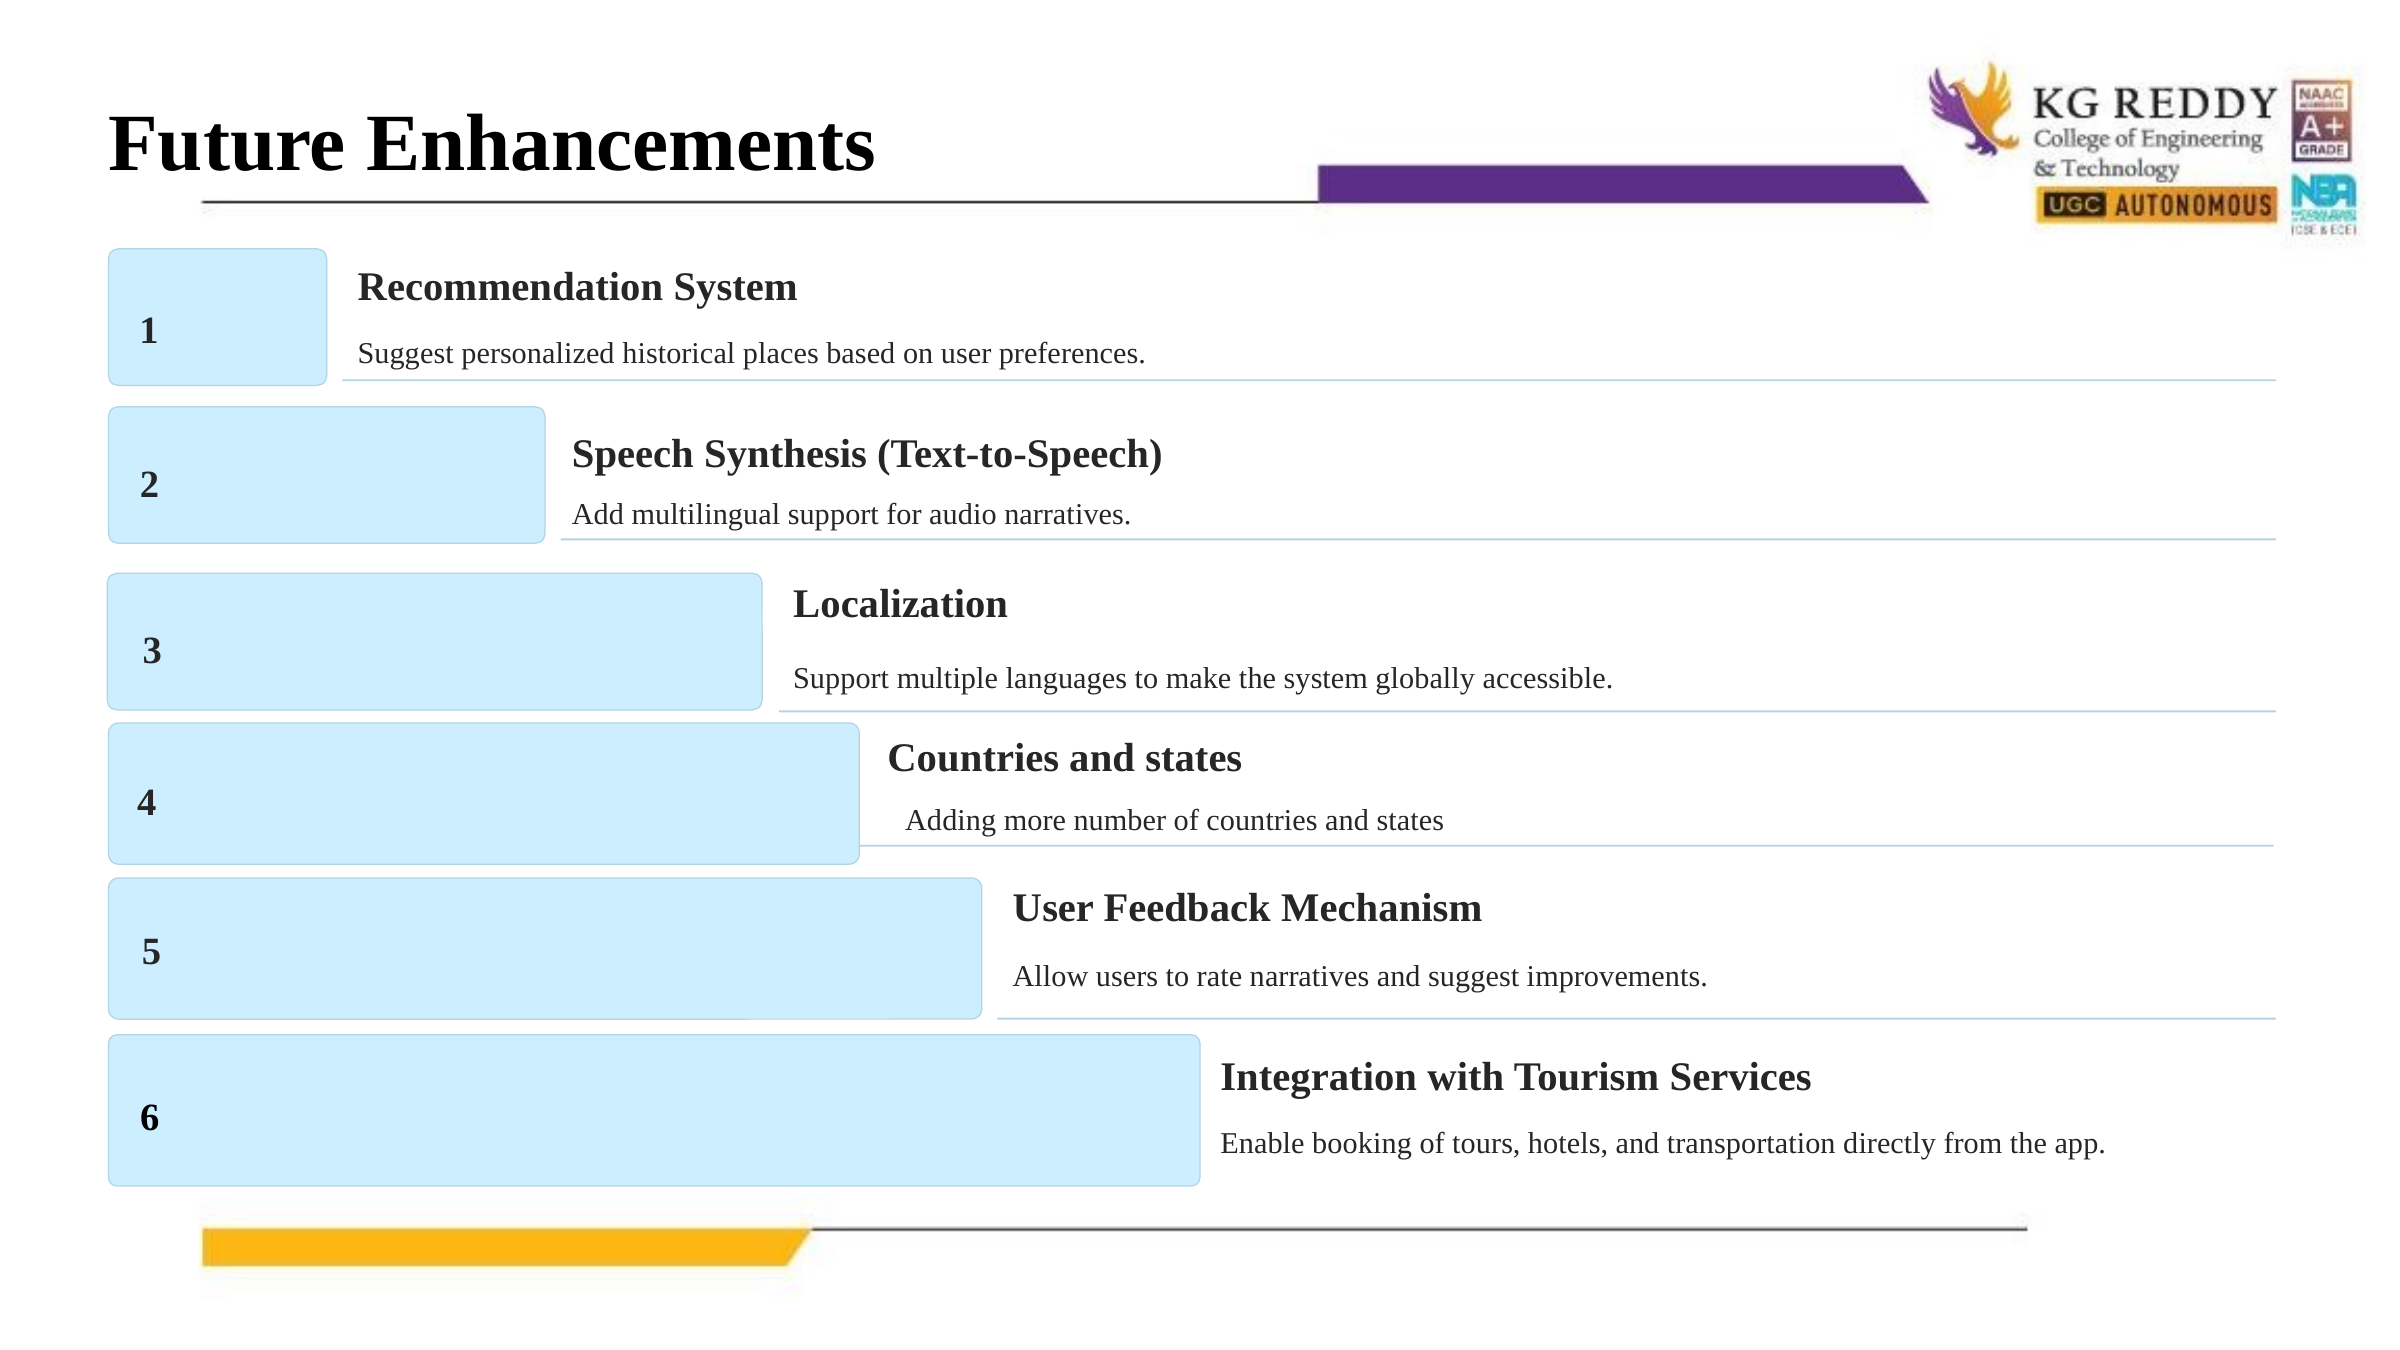

Future Enhancements

Recommendation System
1
Suggest personalized historical places based on user preferences.

Speech Synthesis (Text-to-Speech)
2
Add multilingual support for audio narratives.

Localization
3
Support multiple languages to make the system globally accessible.

Countries and states
4
Adding more number of countries and states

User Feedback Mechanism
5
Allow users to rate narratives and suggest improvements.

Integration with Tourism Services
6
Enable booking of tours, hotels, and transportation directly from the app.